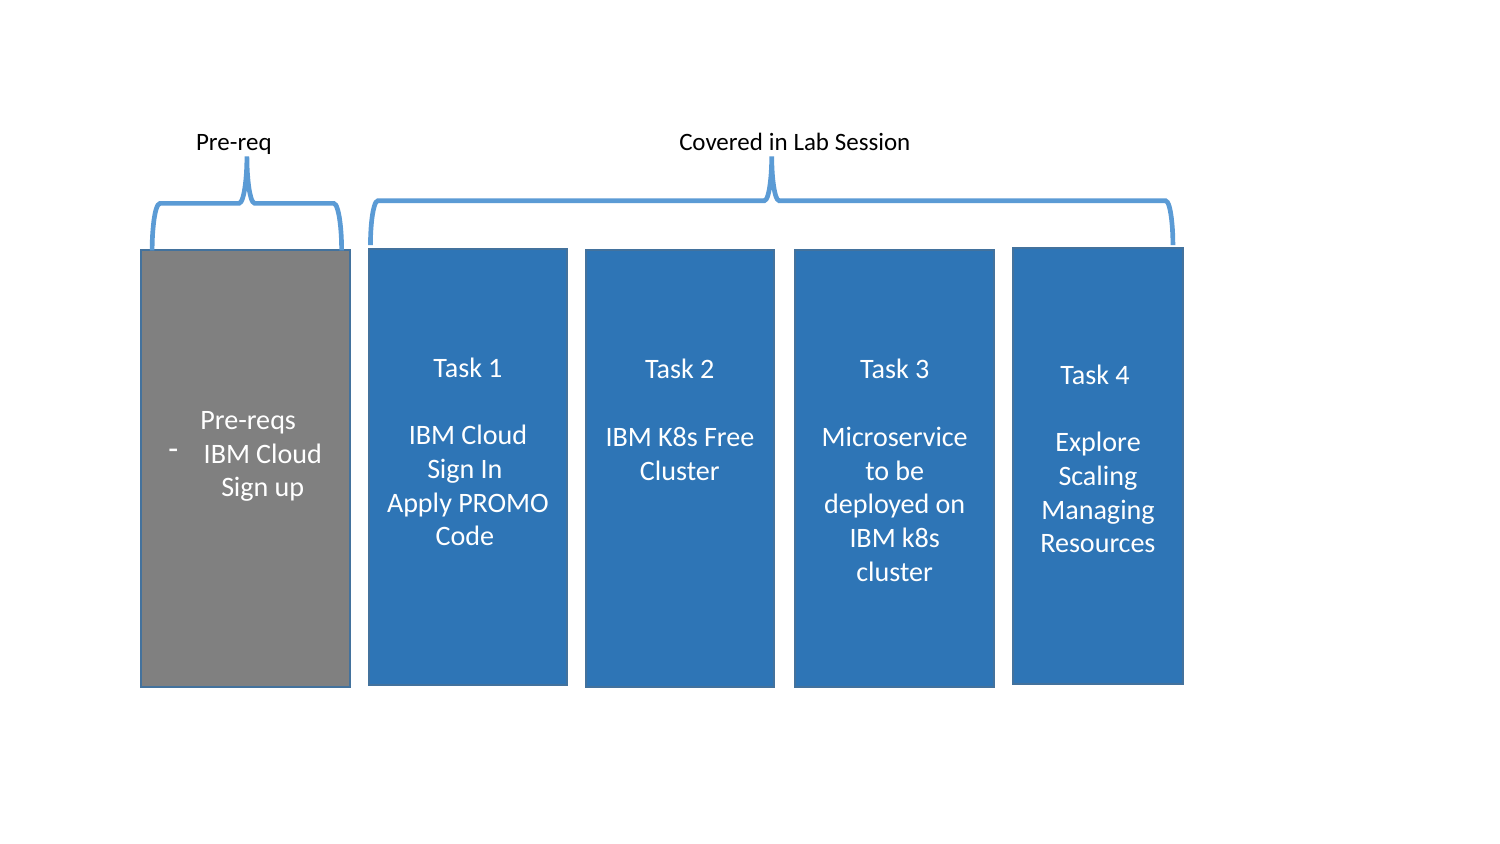

Covered in Lab Session
Pre-req

Task 4

Explore Scaling
Managing Resources

Task 1

IBM Cloud Sign In
Apply PROMO Code

 Pre-reqs
IBM Cloud Sign up

Task 2

IBM K8s Free Cluster

Task 3

Microservice to be deployed on IBM k8s cluster